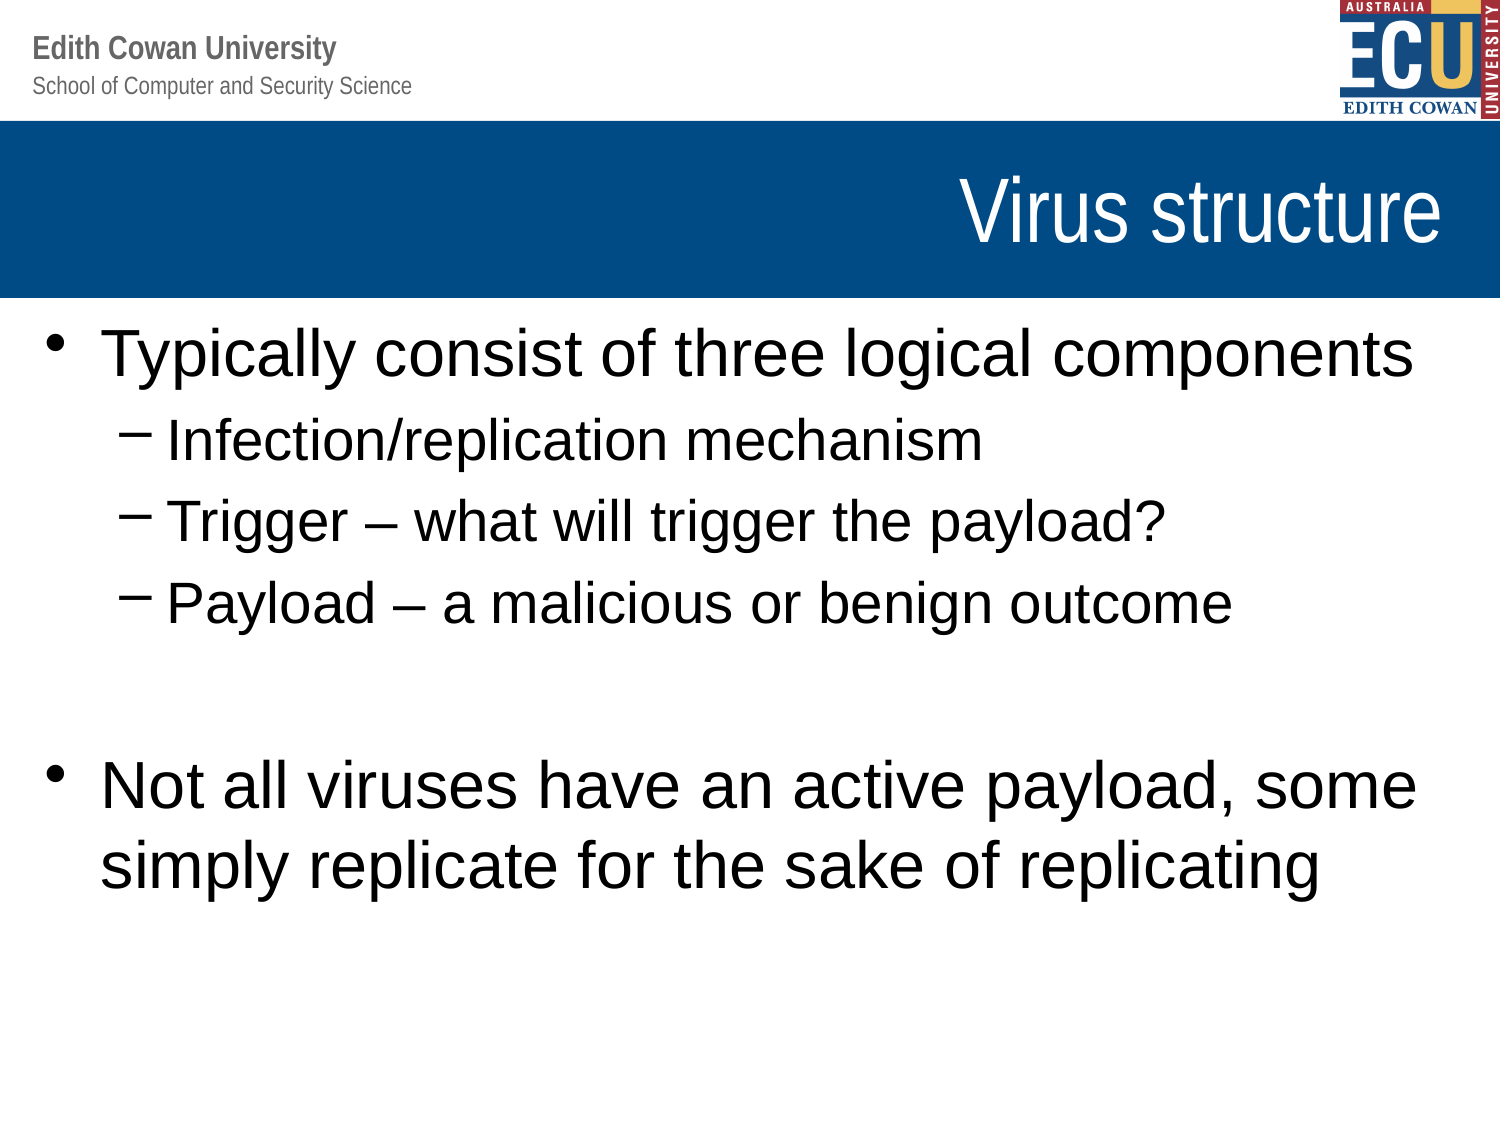

# Virus structure
Typically consist of three logical components
Infection/replication mechanism
Trigger – what will trigger the payload?
Payload – a malicious or benign outcome

Not all viruses have an active payload, some simply replicate for the sake of replicating